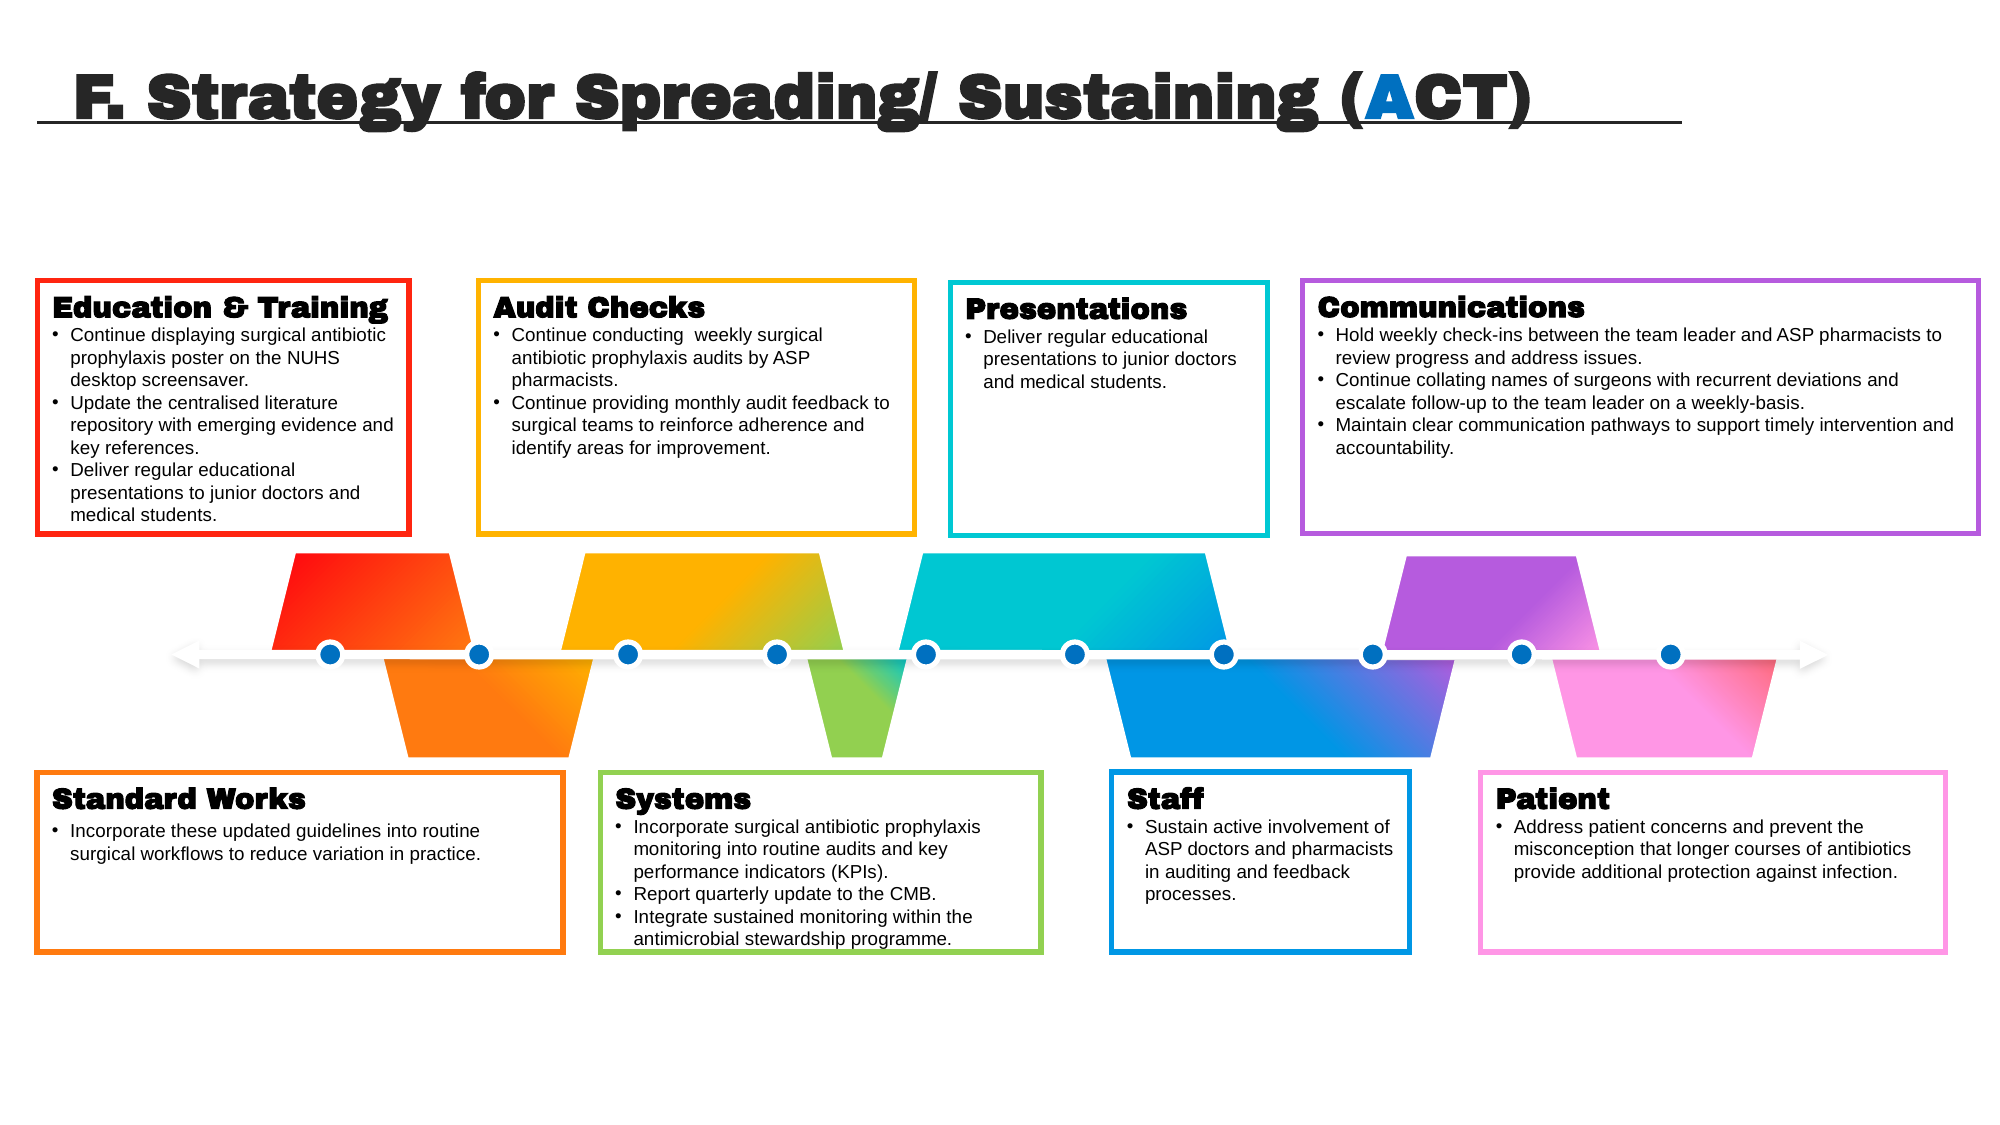

F. Strategy for Spreading/ Sustaining (ACT)
Communications
Hold weekly check-ins between the team leader and ASP pharmacists to review progress and address issues.
Continue collating names of surgeons with recurrent deviations and escalate follow-up to the team leader on a weekly-basis.
Maintain clear communication pathways to support timely intervention and accountability.
Education & Training
Continue displaying surgical antibiotic prophylaxis poster on the NUHS desktop screensaver.
Update the centralised literature repository with emerging evidence and key references.
Deliver regular educational presentations to junior doctors and medical students.
Audit Checks
Continue conducting  weekly surgical antibiotic prophylaxis audits by ASP pharmacists.
Continue providing monthly audit feedback to surgical teams to reinforce adherence and identify areas for improvement.

Presentations
Deliver regular educational presentations to junior doctors and medical students.

2005

2007

2008

2009

2010

2013

Standard Works
Incorporate these updated guidelines into routine surgical workflows to reduce variation in practice.
Staff
Sustain active involvement of ASP doctors and pharmacists in auditing and feedback processes.
Patient
Address patient concerns and prevent the misconception that longer courses of antibiotics provide additional protection against infection.
Systems
Incorporate surgical antibiotic prophylaxis monitoring into routine audits and key performance indicators (KPIs).
Report quarterly update to the CMB.
Integrate sustained monitoring within the antimicrobial stewardship programme.